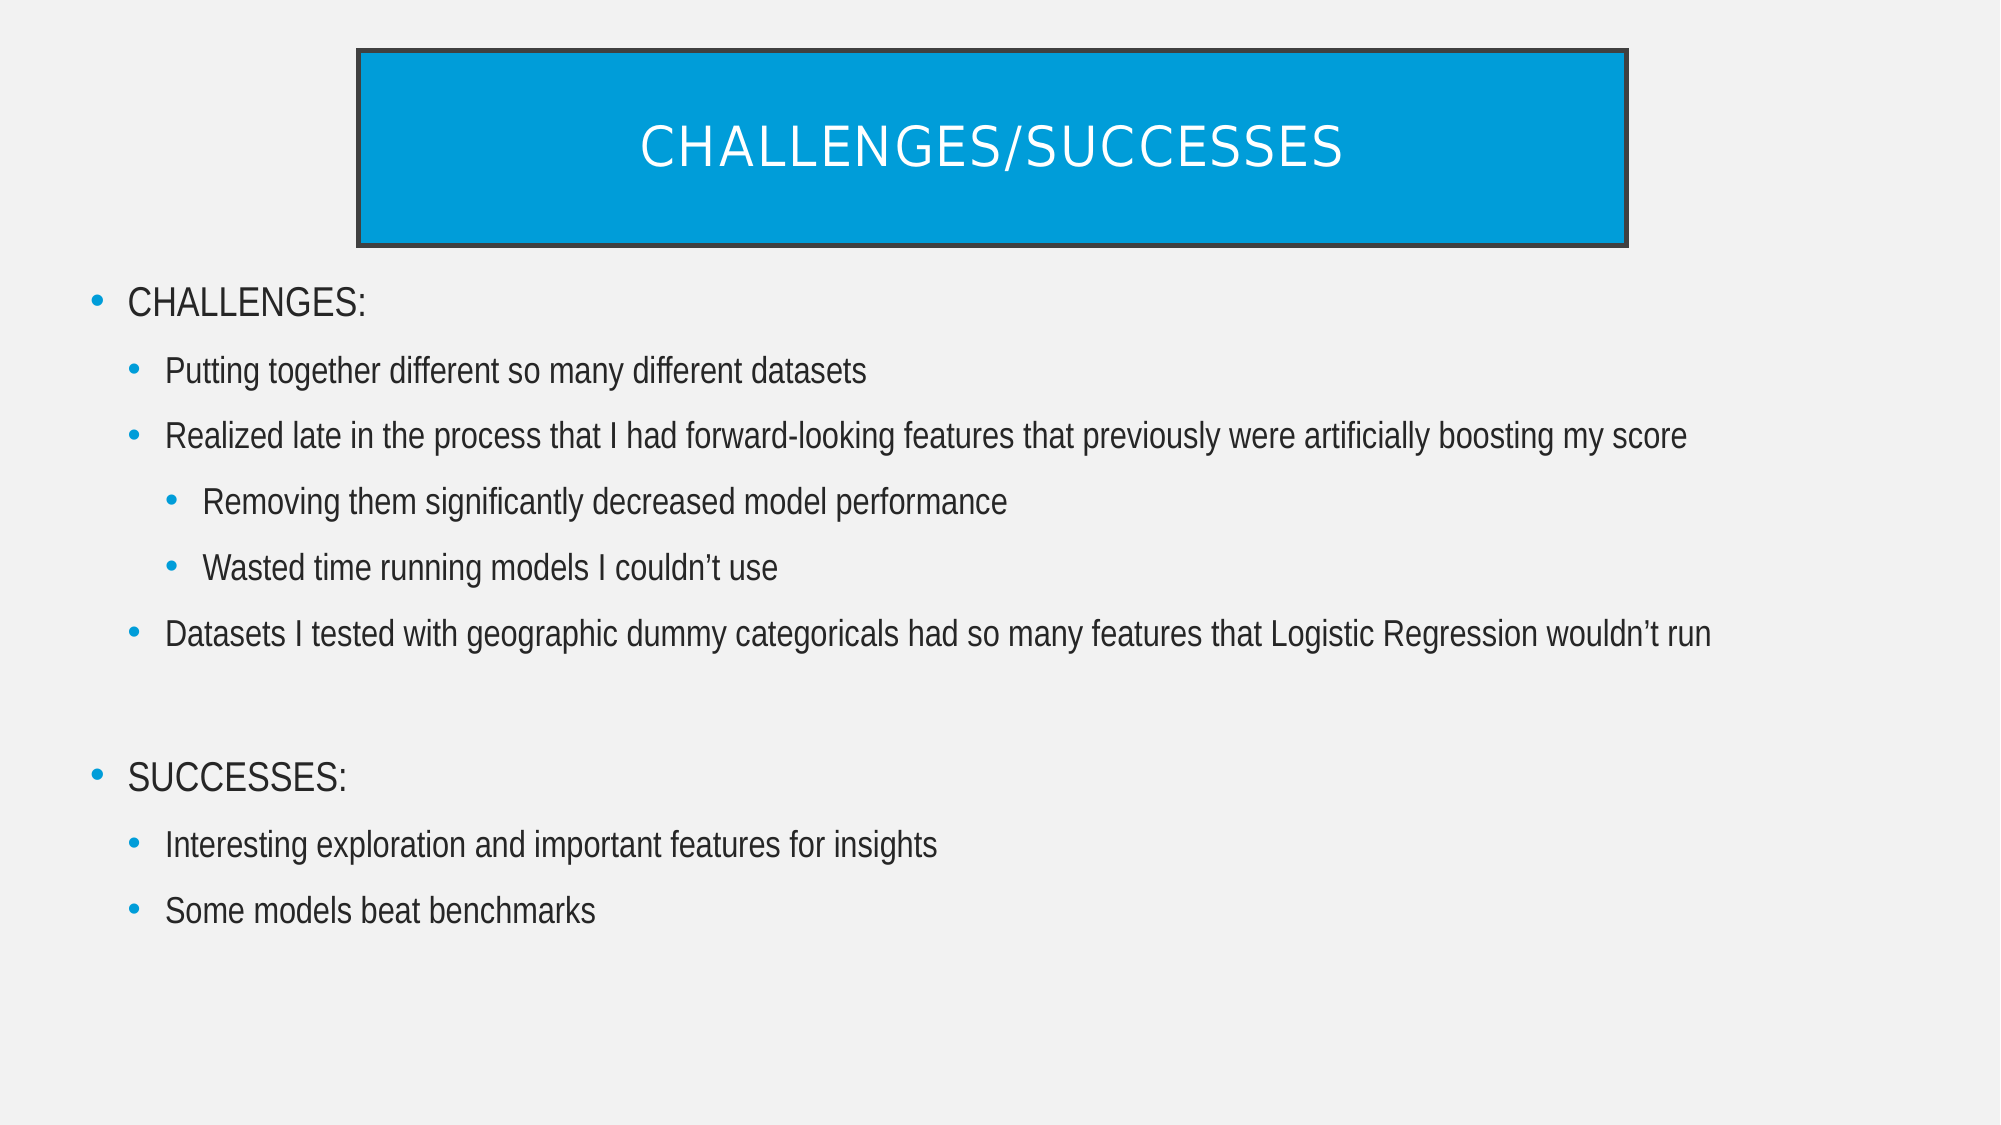

# CHALLENGES/SUCCESSES
CHALLENGES:
Putting together different so many different datasets
Realized late in the process that I had forward-looking features that previously were artificially boosting my score
Removing them significantly decreased model performance
Wasted time running models I couldn’t use
Datasets I tested with geographic dummy categoricals had so many features that Logistic Regression wouldn’t run

SUCCESSES:
Interesting exploration and important features for insights
Some models beat benchmarks